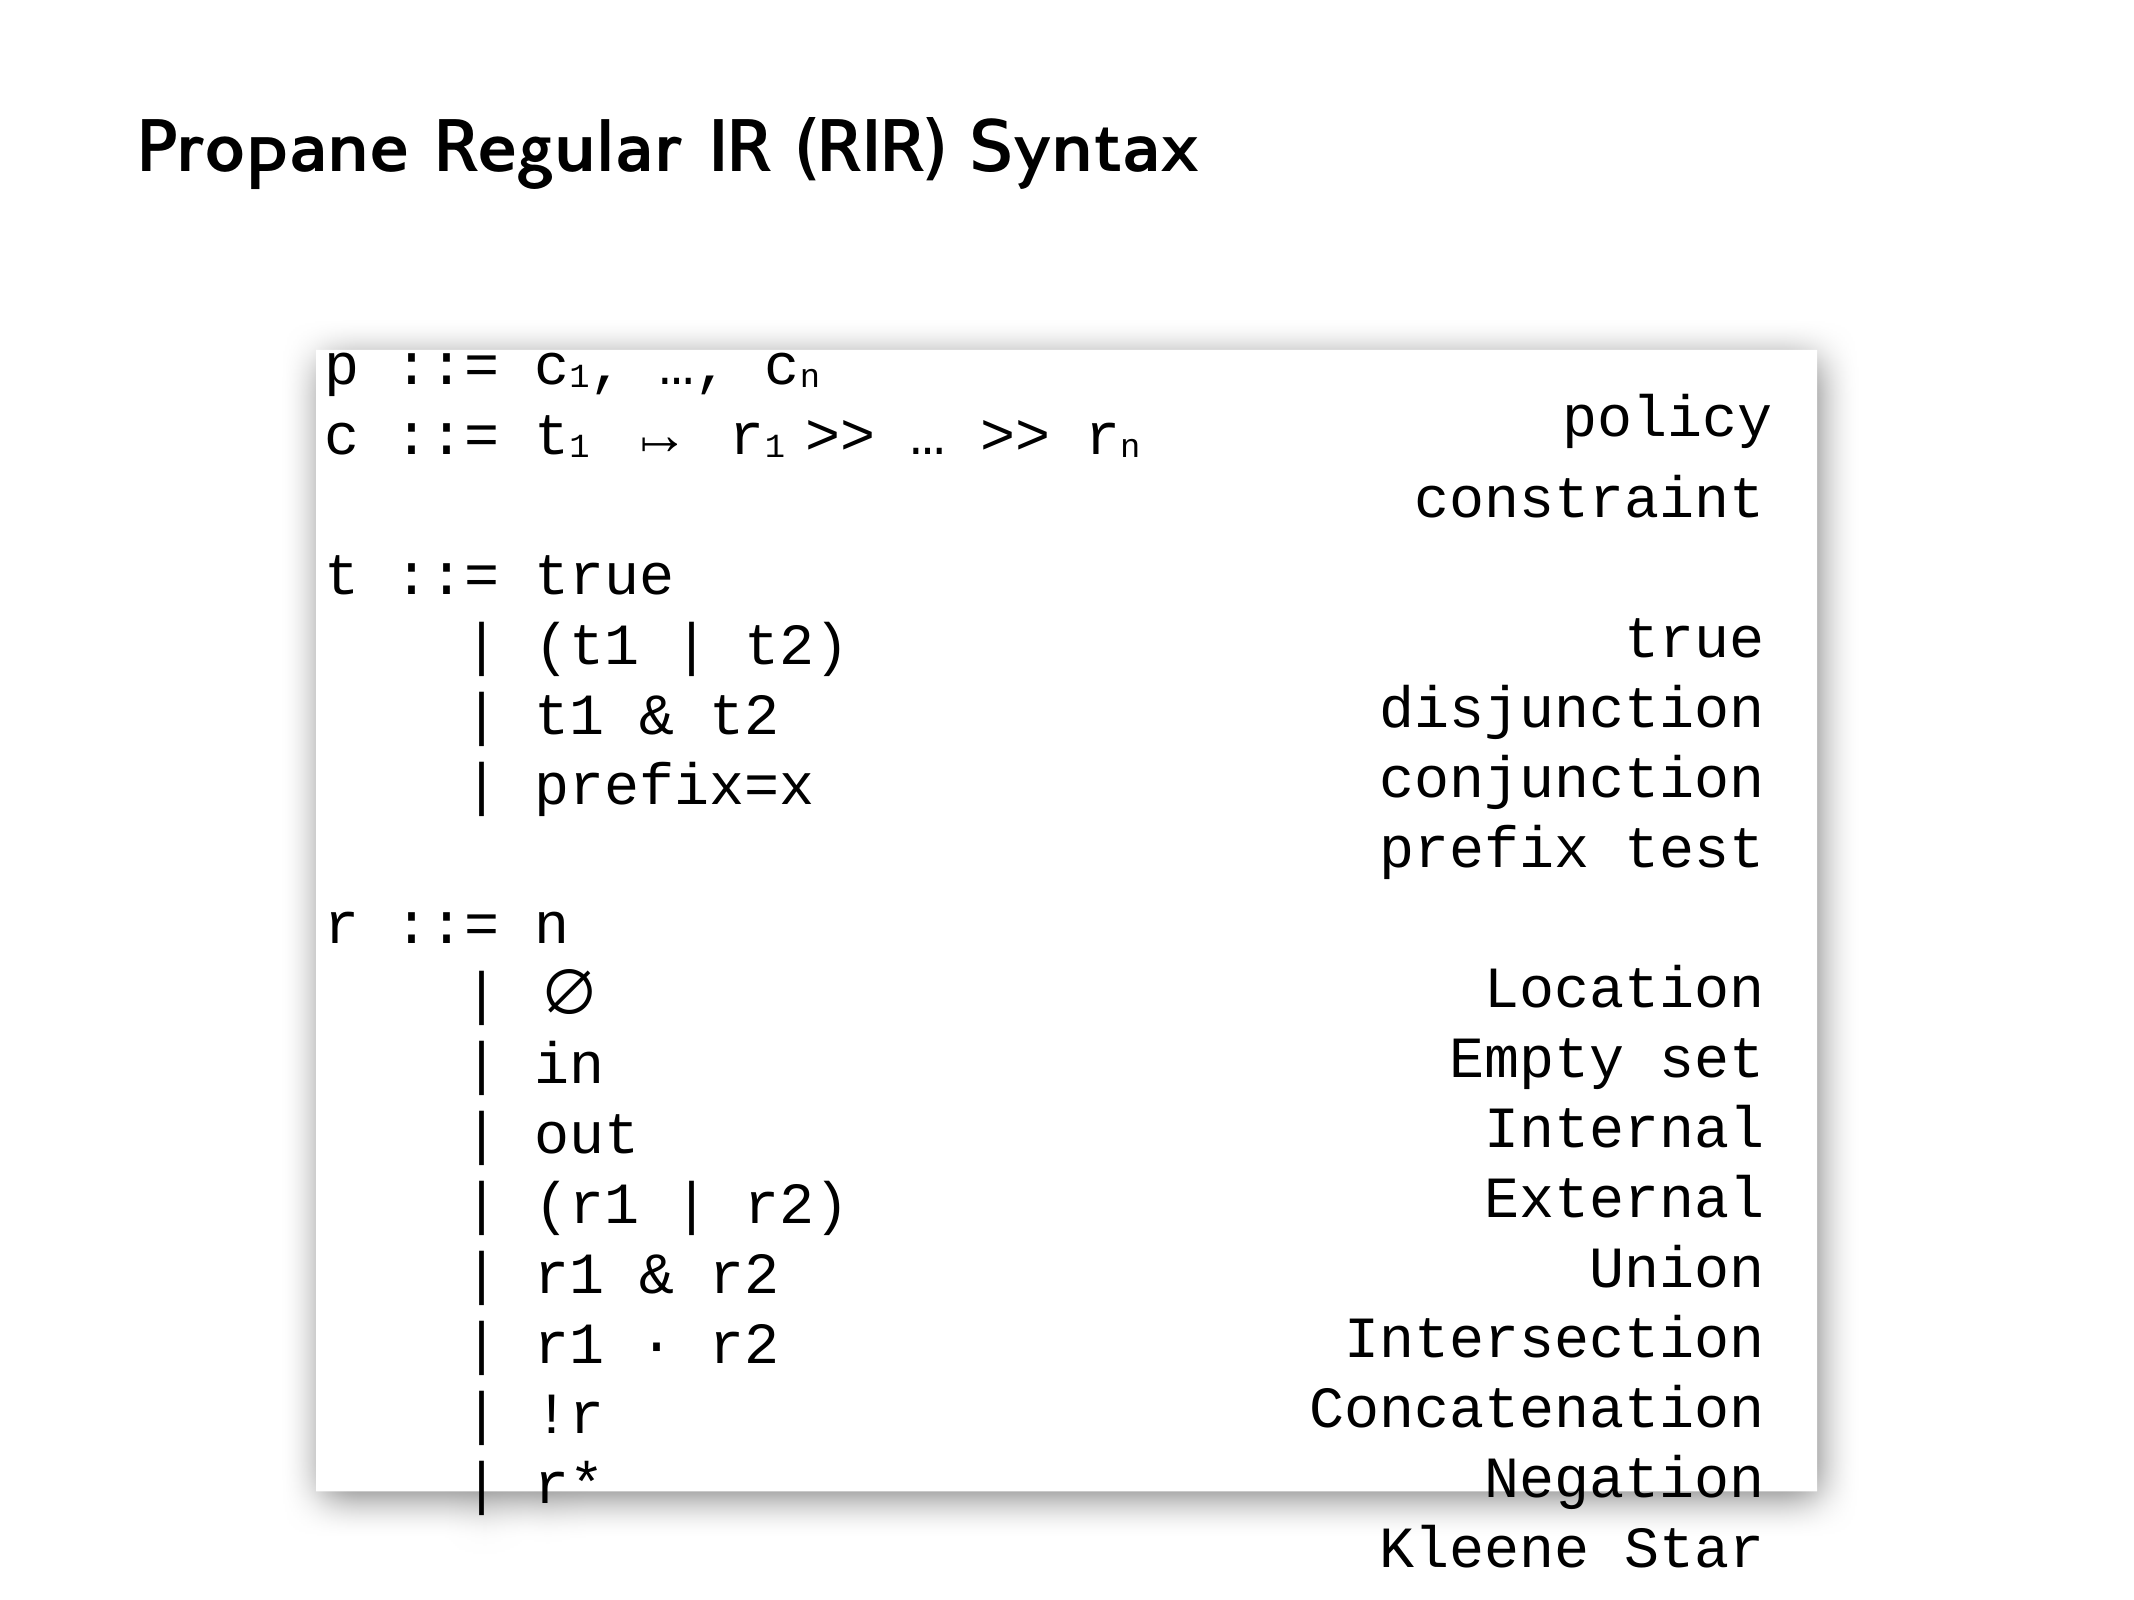

# Propane Regular IR (RIR) Syntax
p ::= c1, …, cn
c ::= t1 ↦ r1 >> … >> rn

t ::= true
    | (t1 | t2)
    | t1 & t2
    | prefix=x

r ::= n
    | ∅
    | in
    | out
    | (r1 | r2)
    | r1 & r2
    | r1 · r2
    | !r
    | r*
policy

constraint

true
disjunction
conjunction
prefix test

Location
Empty set
Internal
External
Union
Intersection
Concatenation
Negation
Kleene Star
44